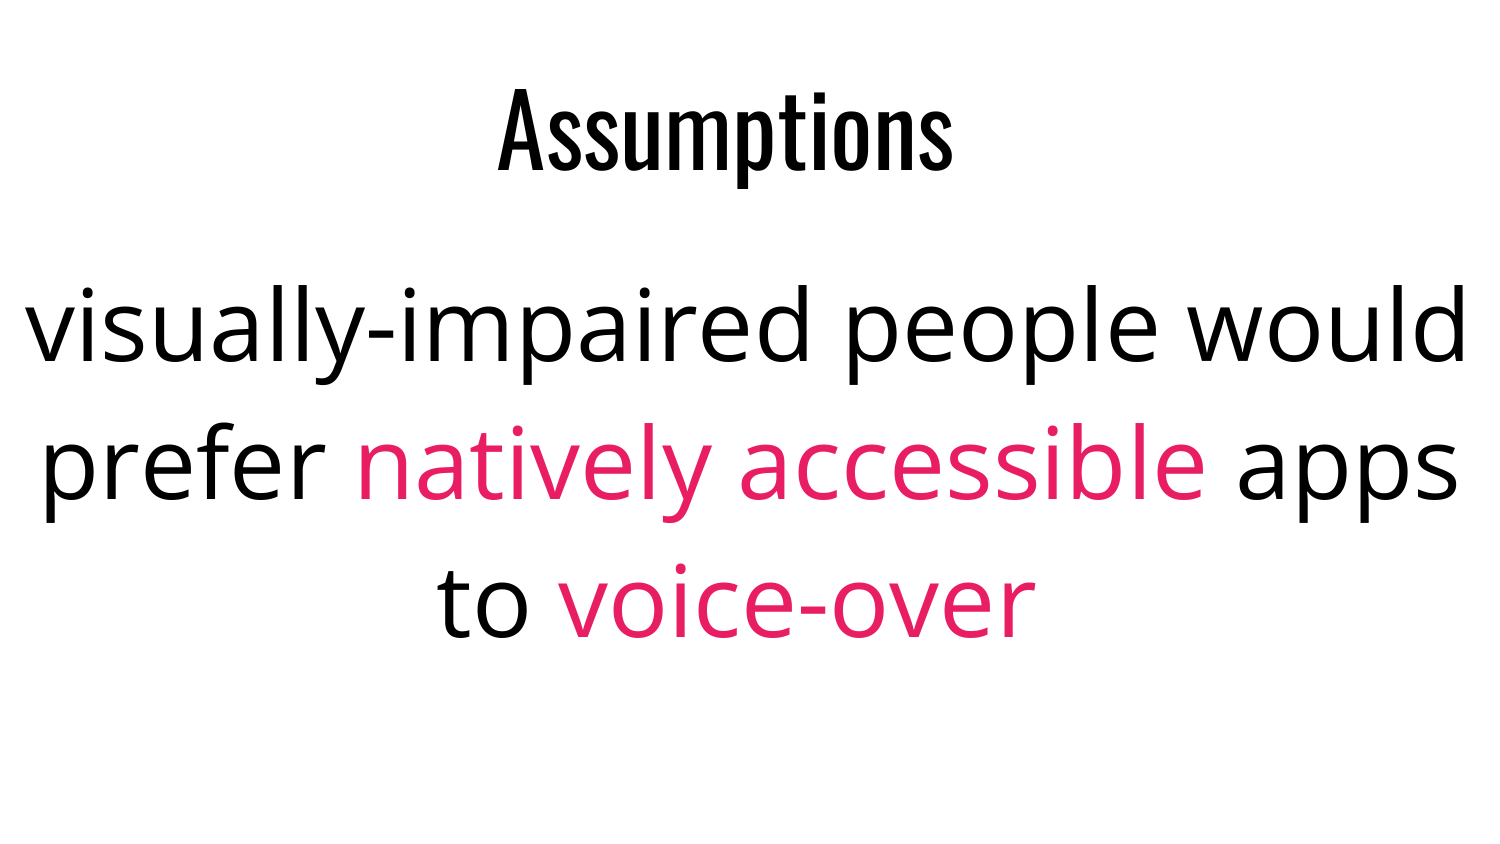

Assumptions
visually-impaired people would prefer natively accessible apps to voice-over